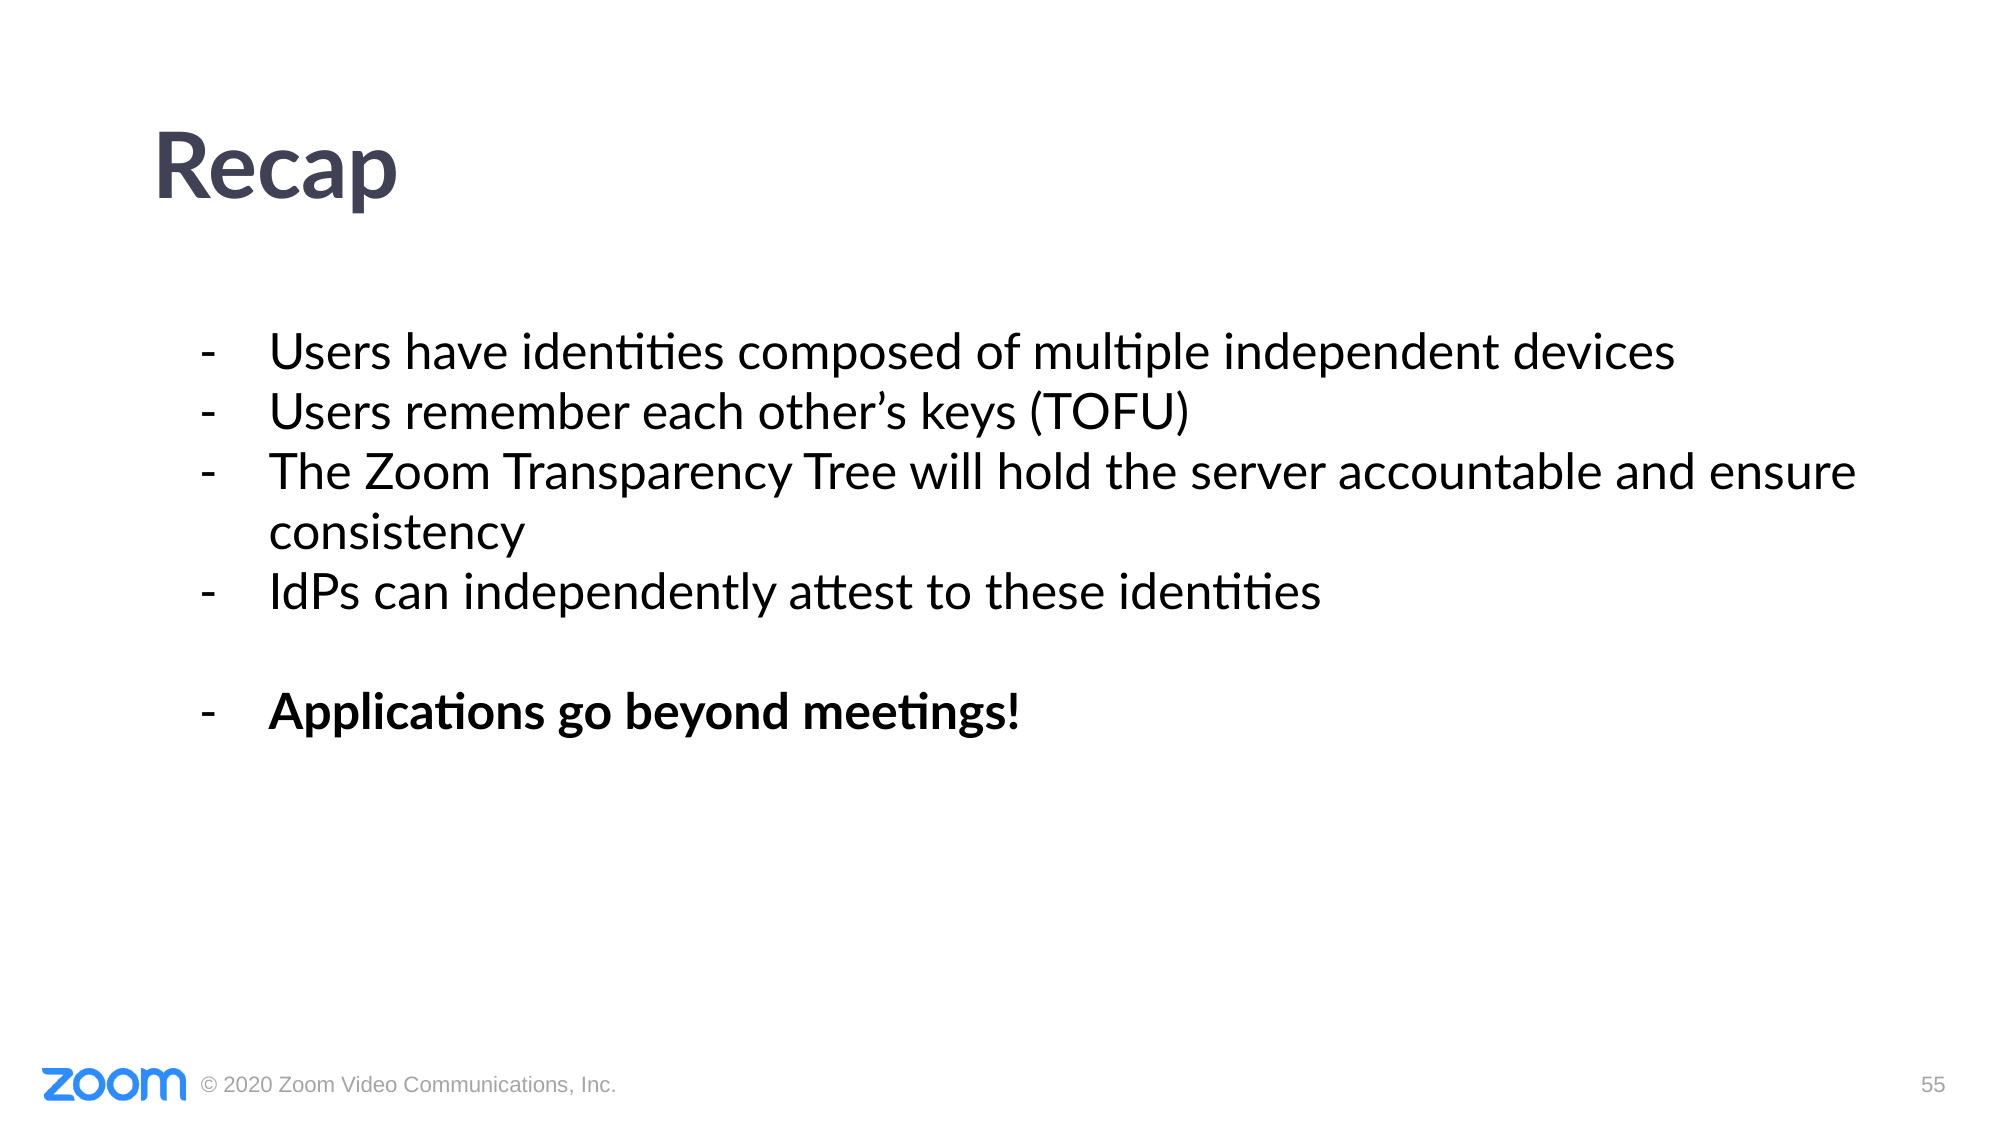

# Recap

Users have identities composed of multiple independent devices
Users remember each other’s keys (TOFU)
The Zoom Transparency Tree will hold the server accountable and ensure consistency
IdPs can independently attest to these identities

Applications go beyond meetings!